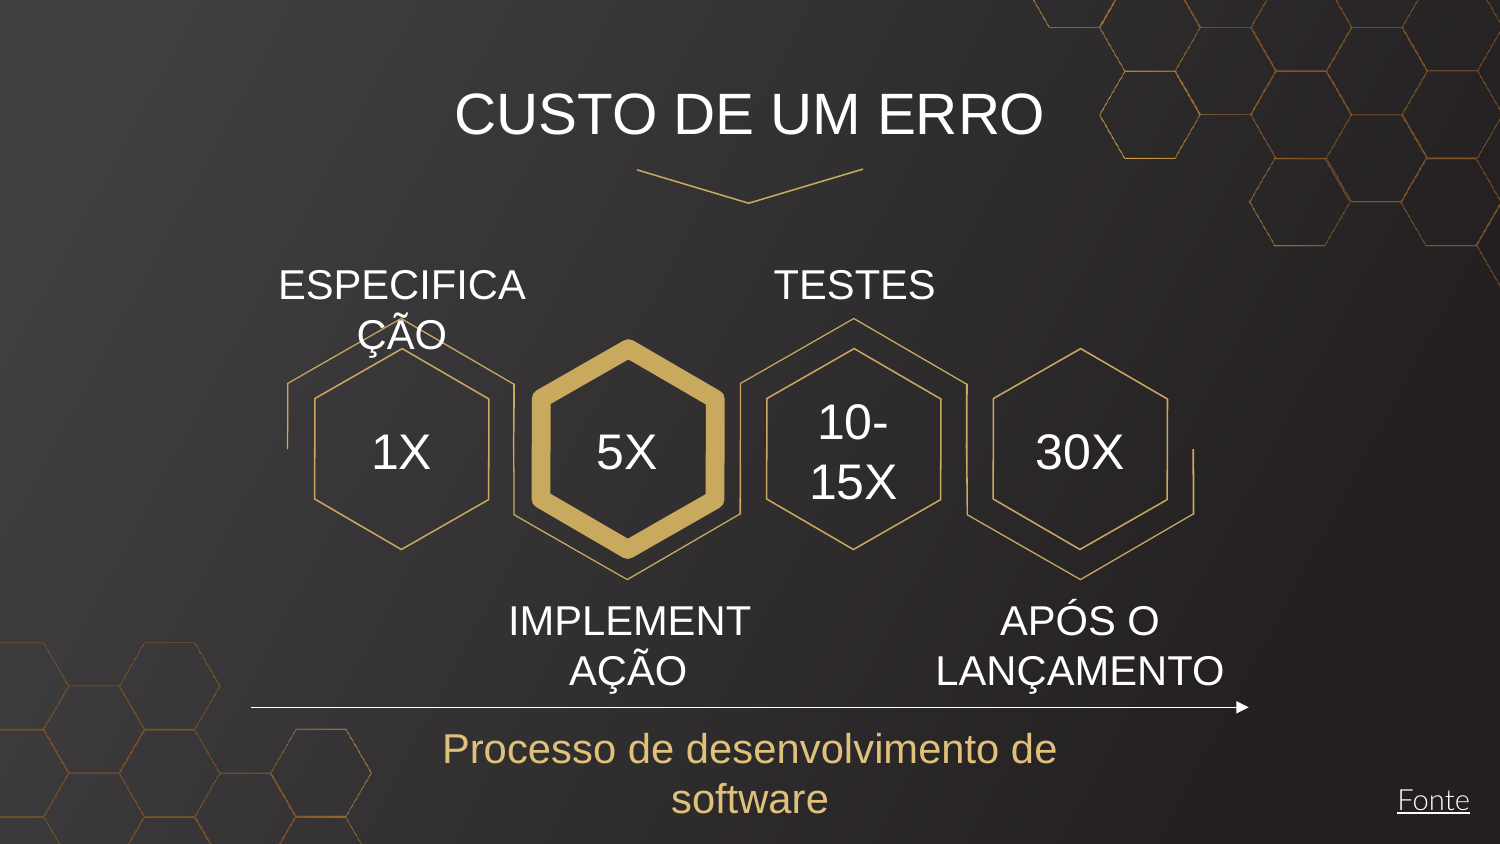

# CUSTO DE UM ERRO

ESPECIFICAÇÃO
TESTES

1X
5X
10-
15X
30X

IMPLEMENTAÇÃO
APÓS O LANÇAMENTO
Processo de desenvolvimento de software
Fonte